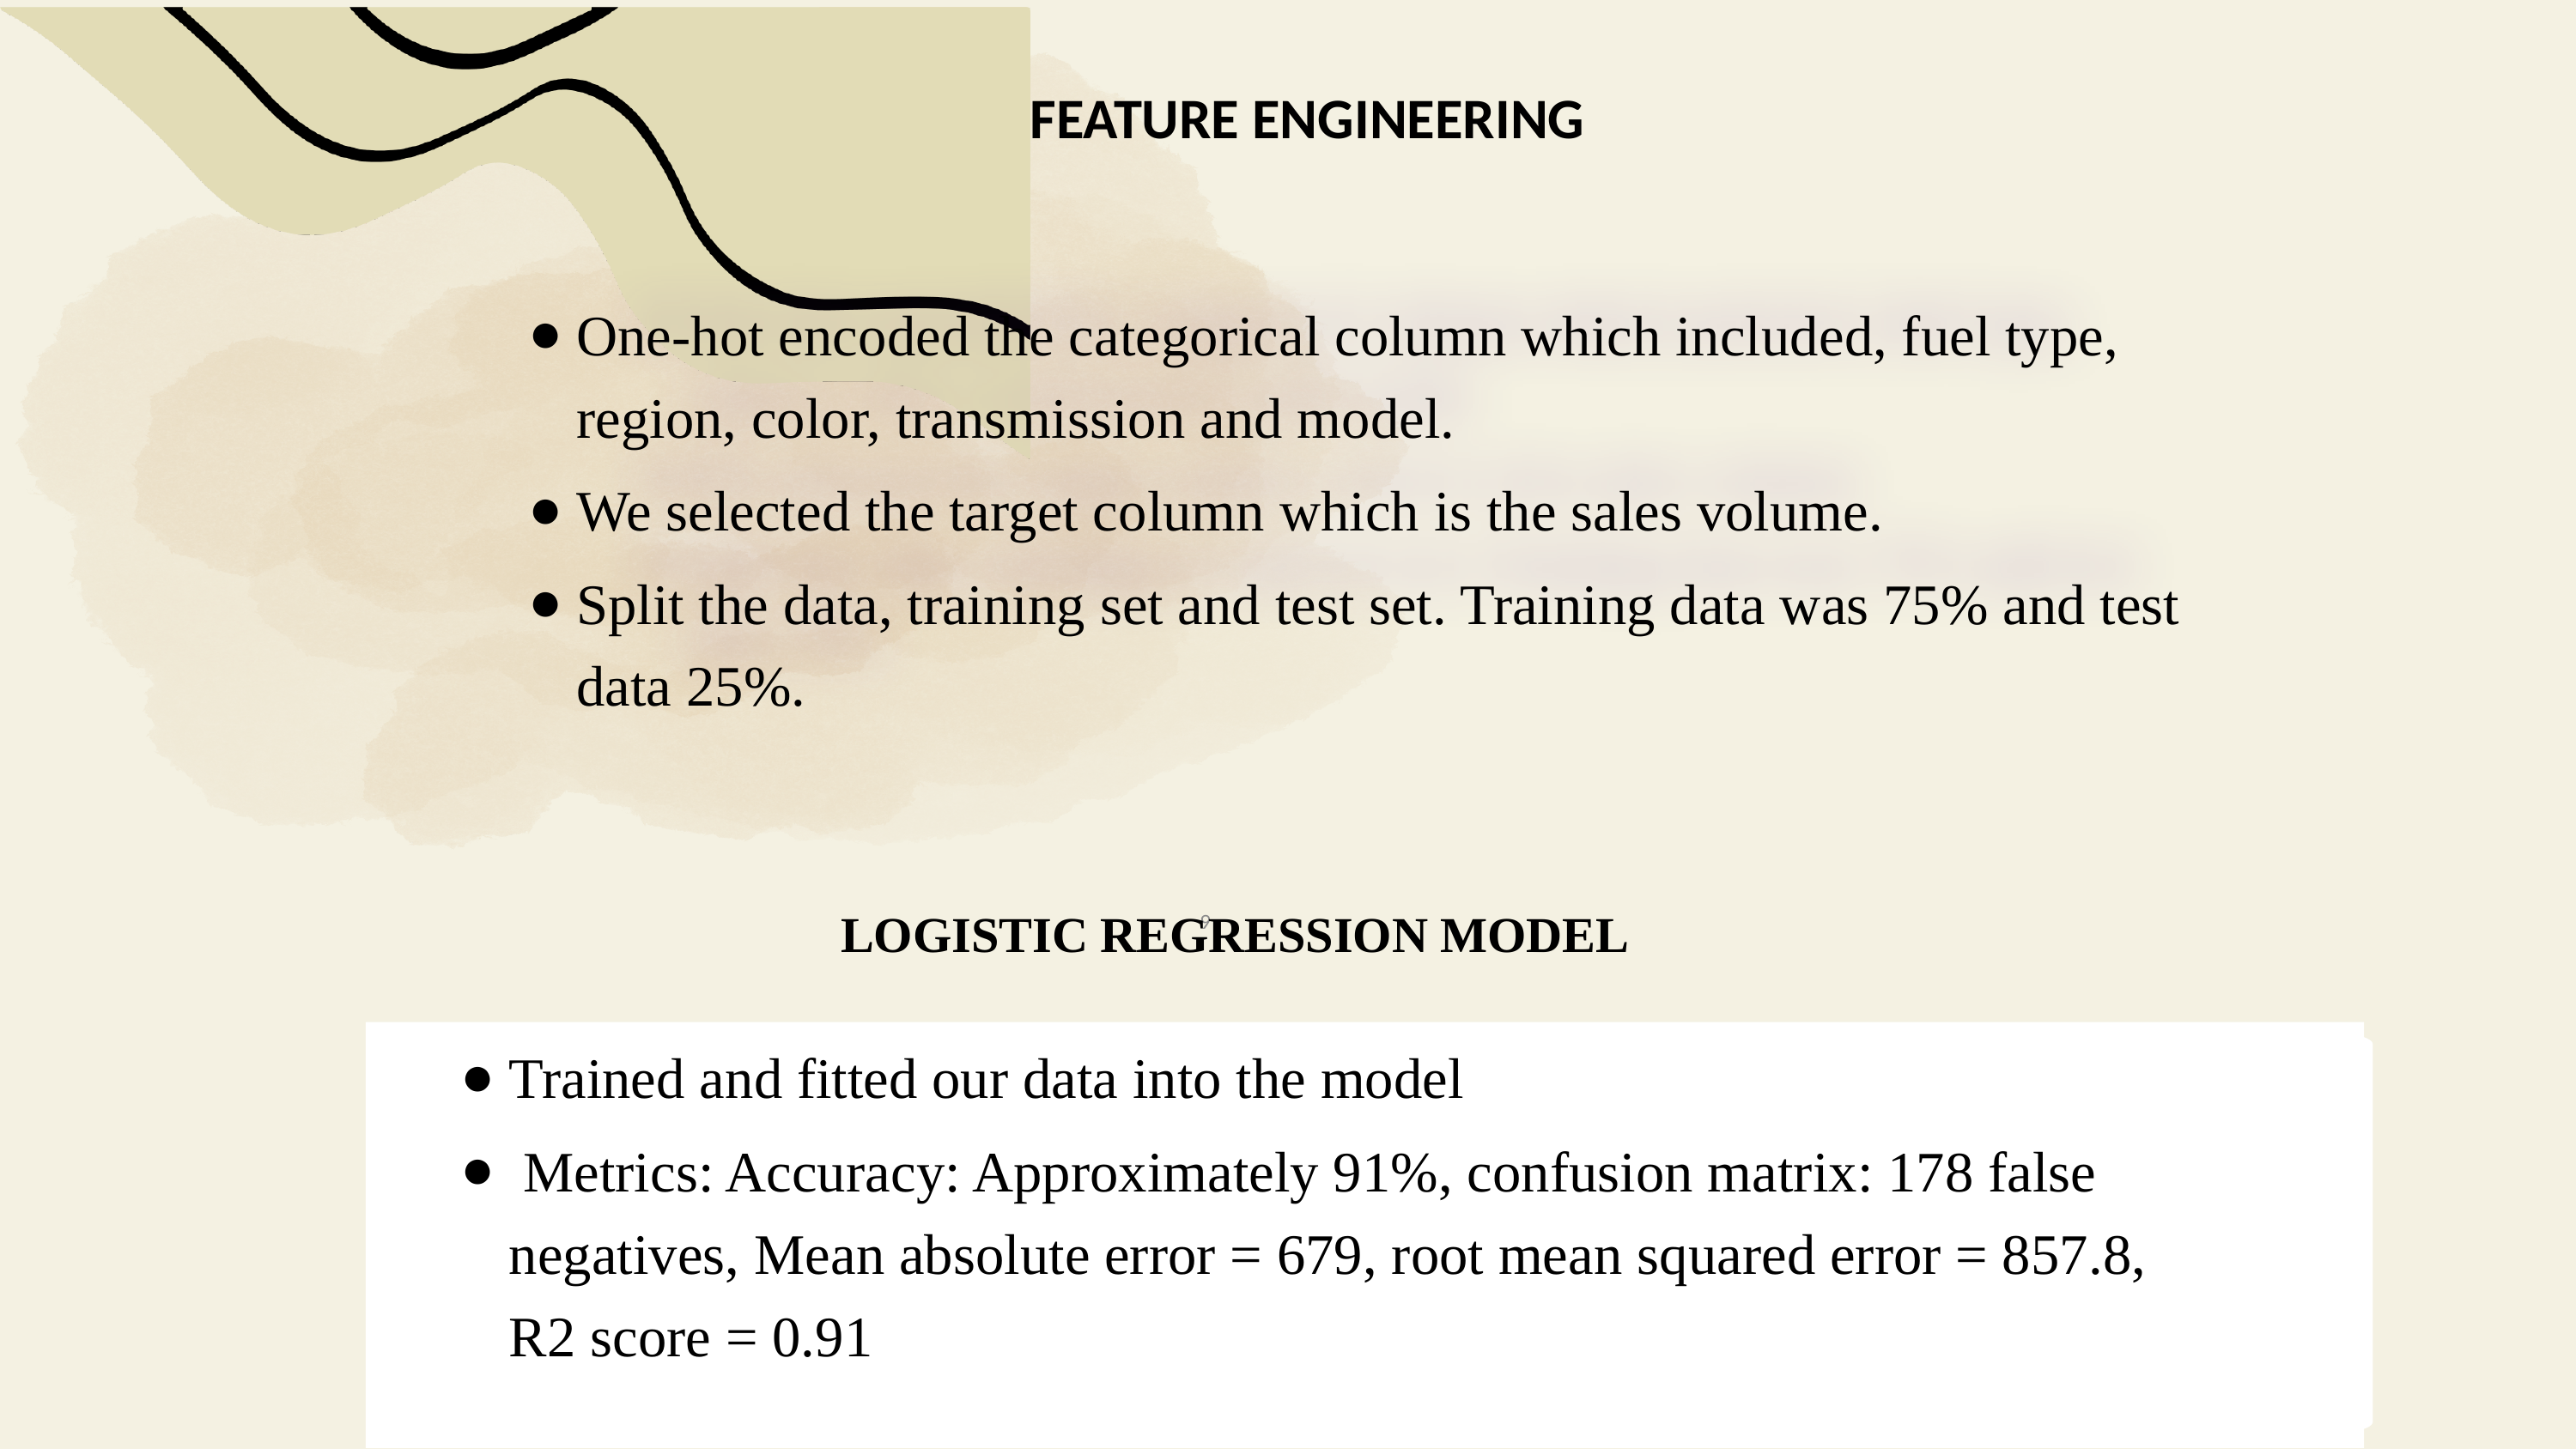

FEATURE ENGINEERING ​

One-hot encoded the categorical column which included, fuel type, region, color, transmission and model.
We selected the target column which is the sales volume.
Split the data, training set and test set. Training data was 75% and test data 25%.

9
LOGISTIC REGRESSION MODEL

Trained and fitted our data into the model
 Metrics: Accuracy: Approximately 91%, confusion matrix: 178 false negatives, Mean absolute error = 679, root mean squared error = 857.8, R2 score = 0.91